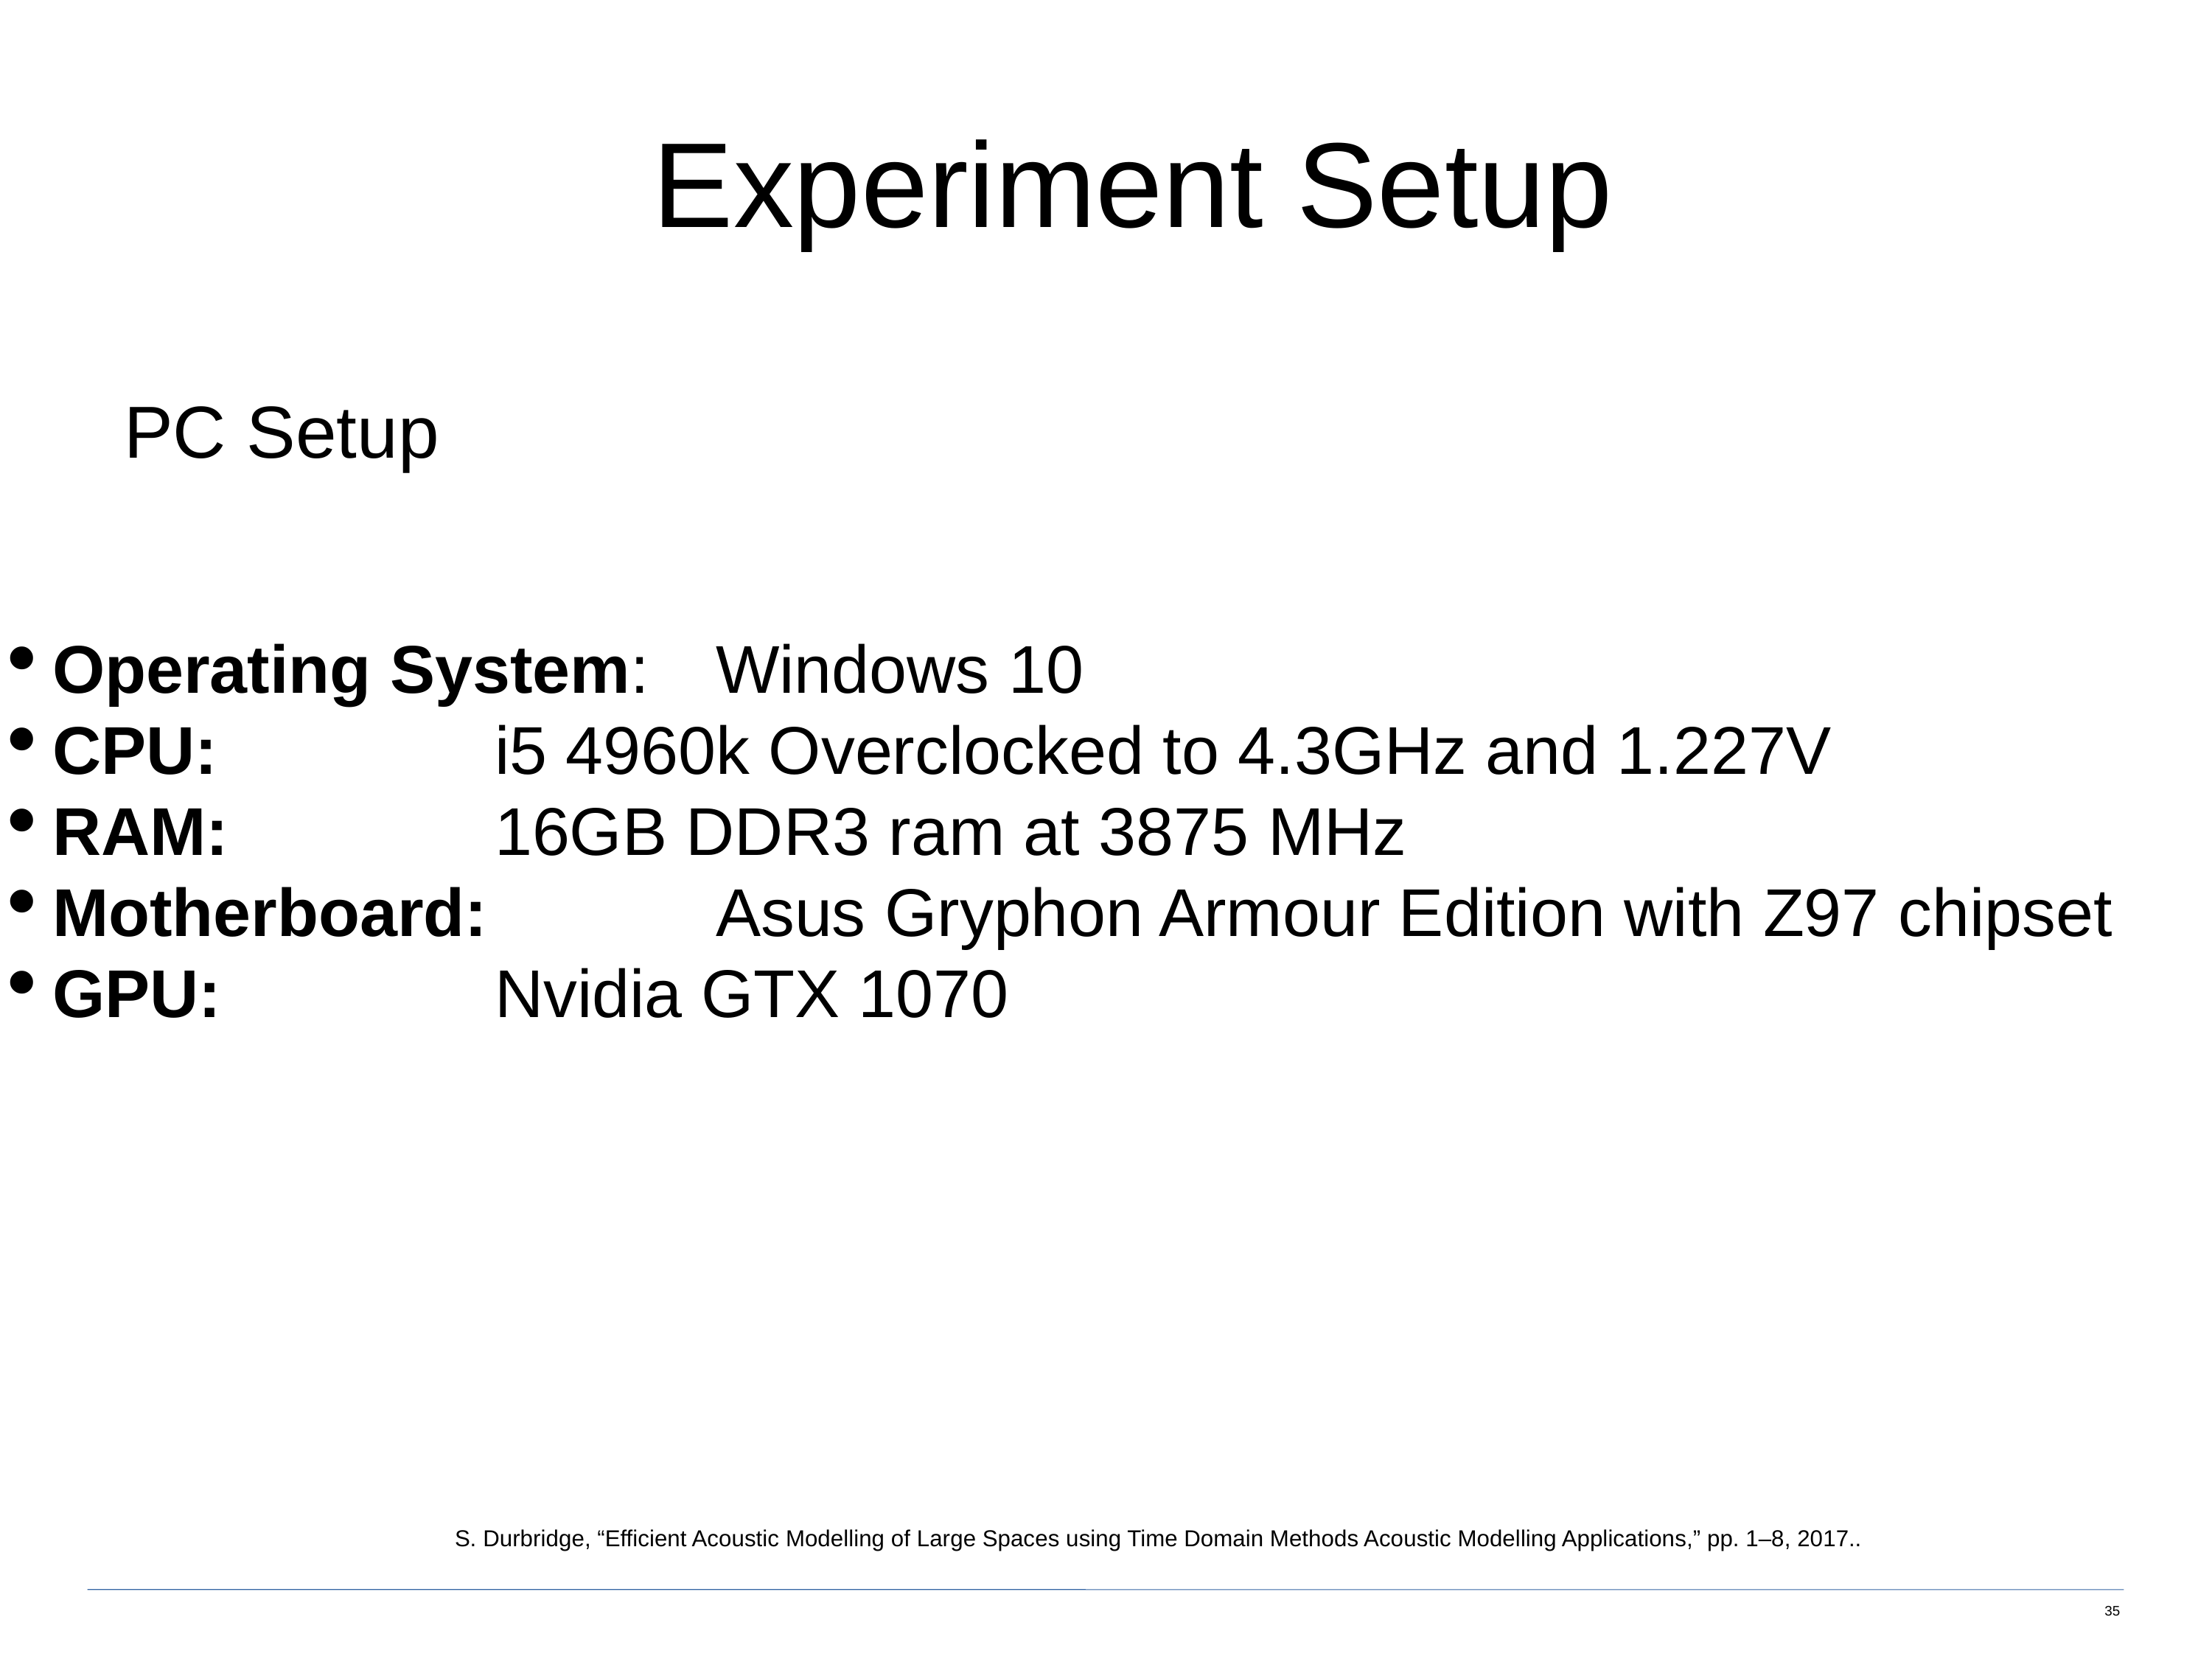

Experiment Setup
PC Setup
Operating System: 	Windows 10
CPU: 			i5 4960k Overclocked to 4.3GHz and 1.227V
RAM: 			16GB DDR3 ram at 3875 MHz
Motherboard: 		Asus Gryphon Armour Edition with Z97 chipset
GPU: 			Nvidia GTX 1070
S. Durbridge, “Efficient Acoustic Modelling of Large Spaces using Time Domain Methods Acoustic Modelling Applications,” pp. 1–8, 2017..